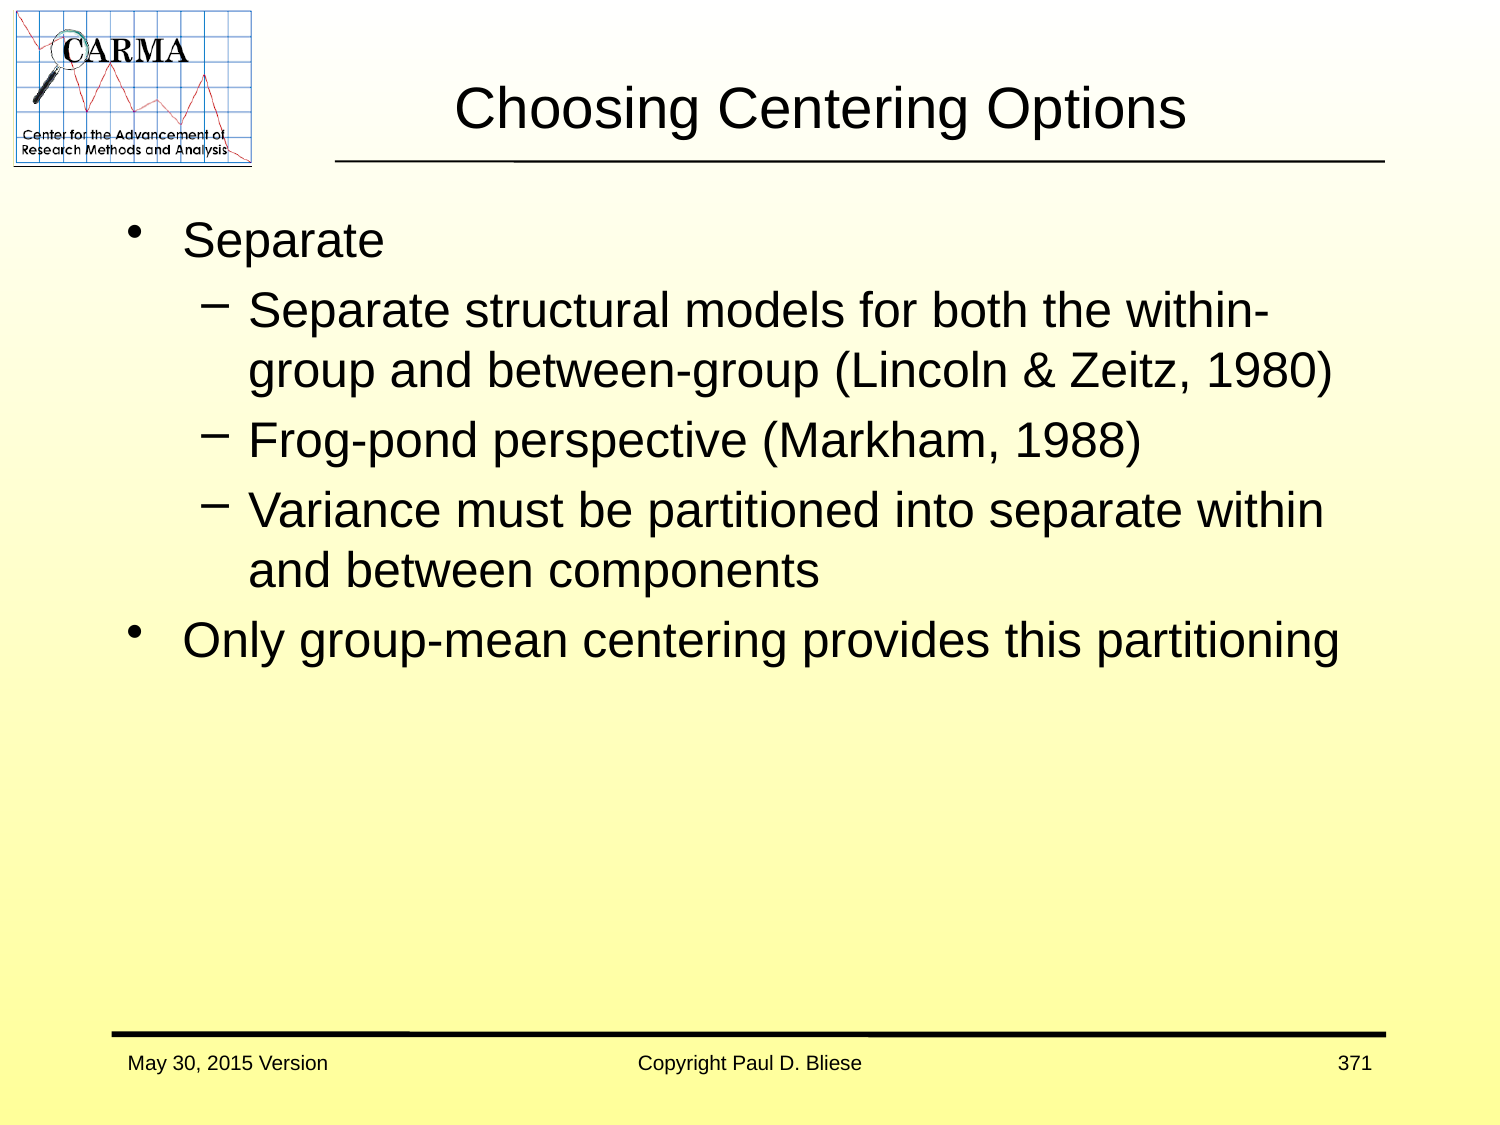

# Choosing Centering Options
Separate
Separate structural models for both the within-group and between-group (Lincoln & Zeitz, 1980)
Frog-pond perspective (Markham, 1988)
Variance must be partitioned into separate within and between components
Only group-mean centering provides this partitioning
May 30, 2015 Version
Copyright Paul D. Bliese
371